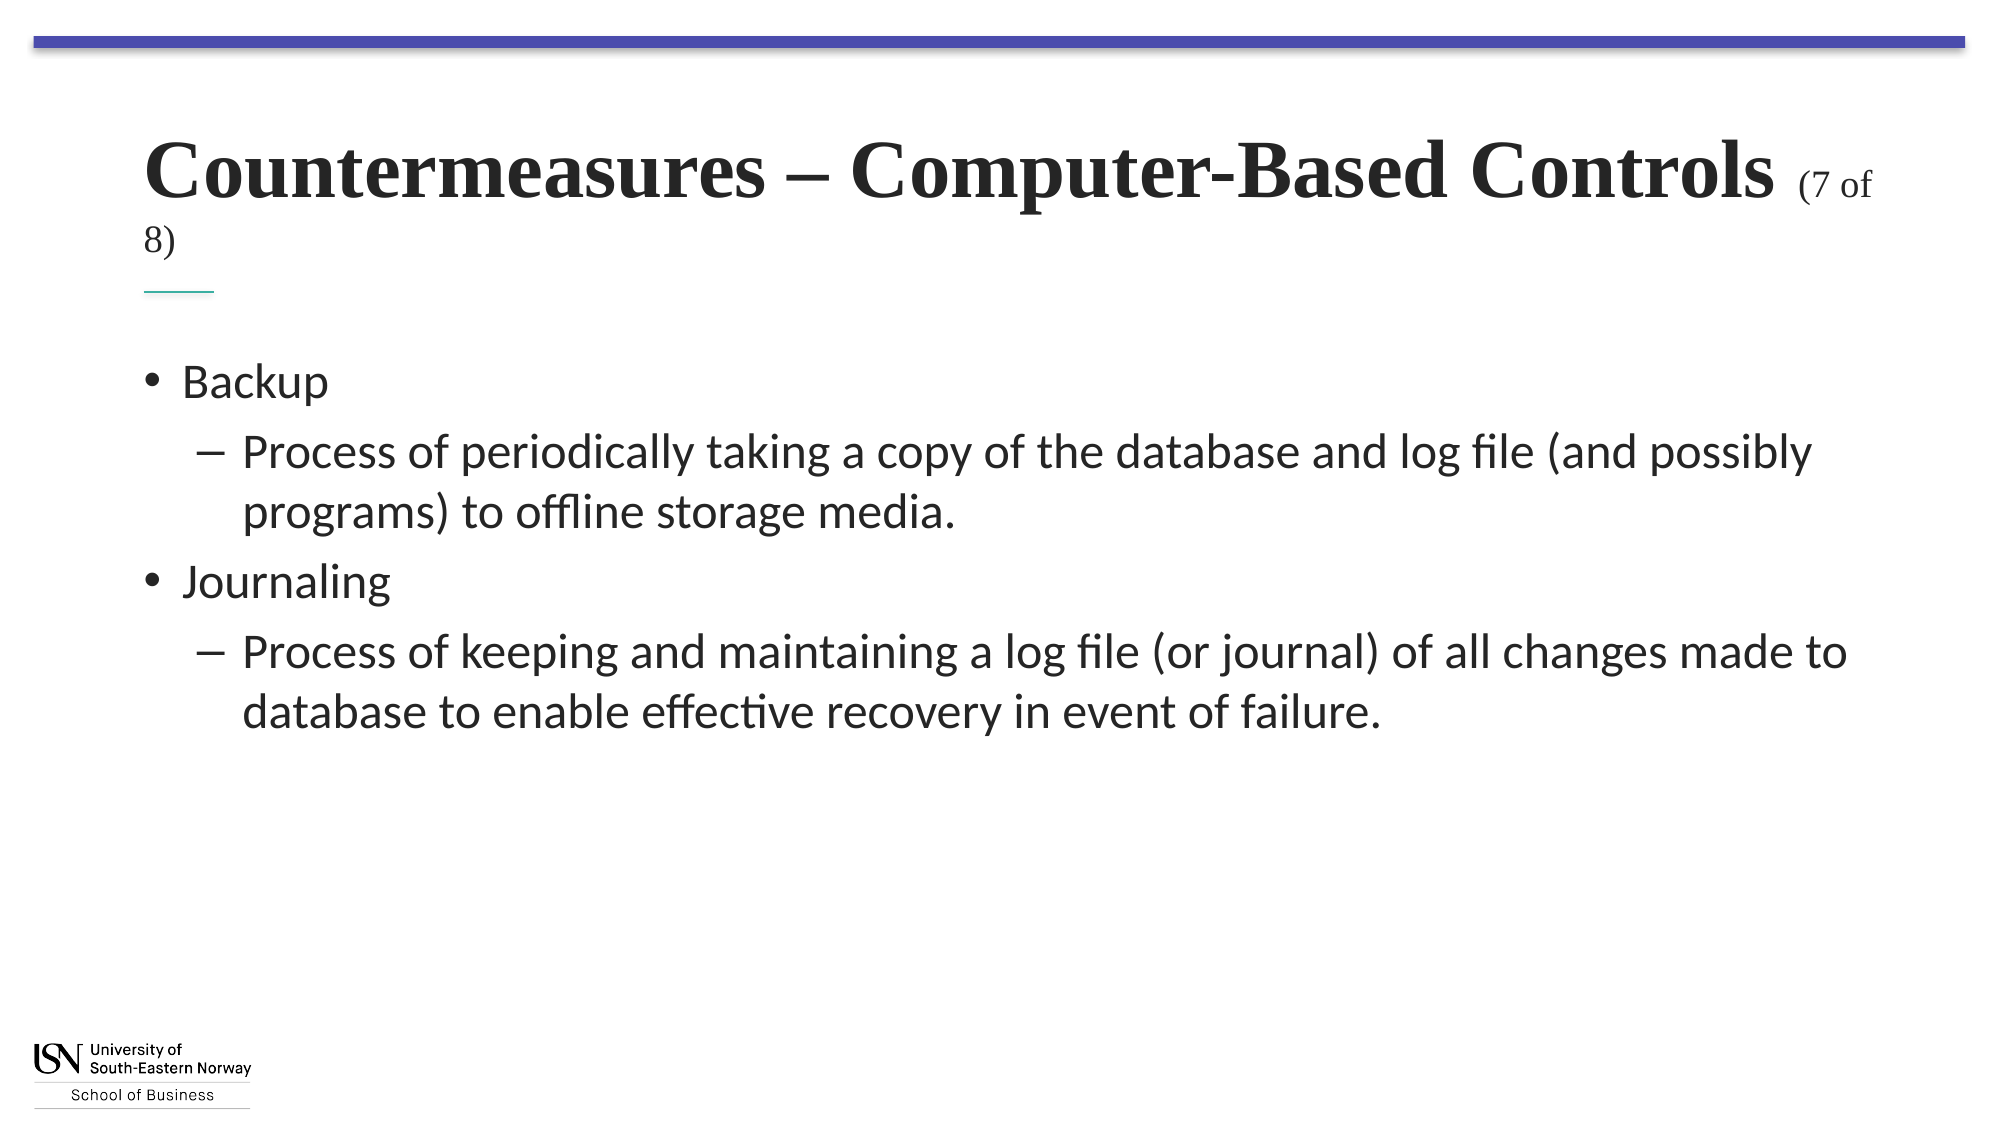

# Countermeasures – Computer-Based Controls (7 of 8)
Backup
Process of periodically taking a copy of the database and log file (and possibly programs) to offline storage media.
Journaling
Process of keeping and maintaining a log file (or journal) of all changes made to database to enable effective recovery in event of failure.